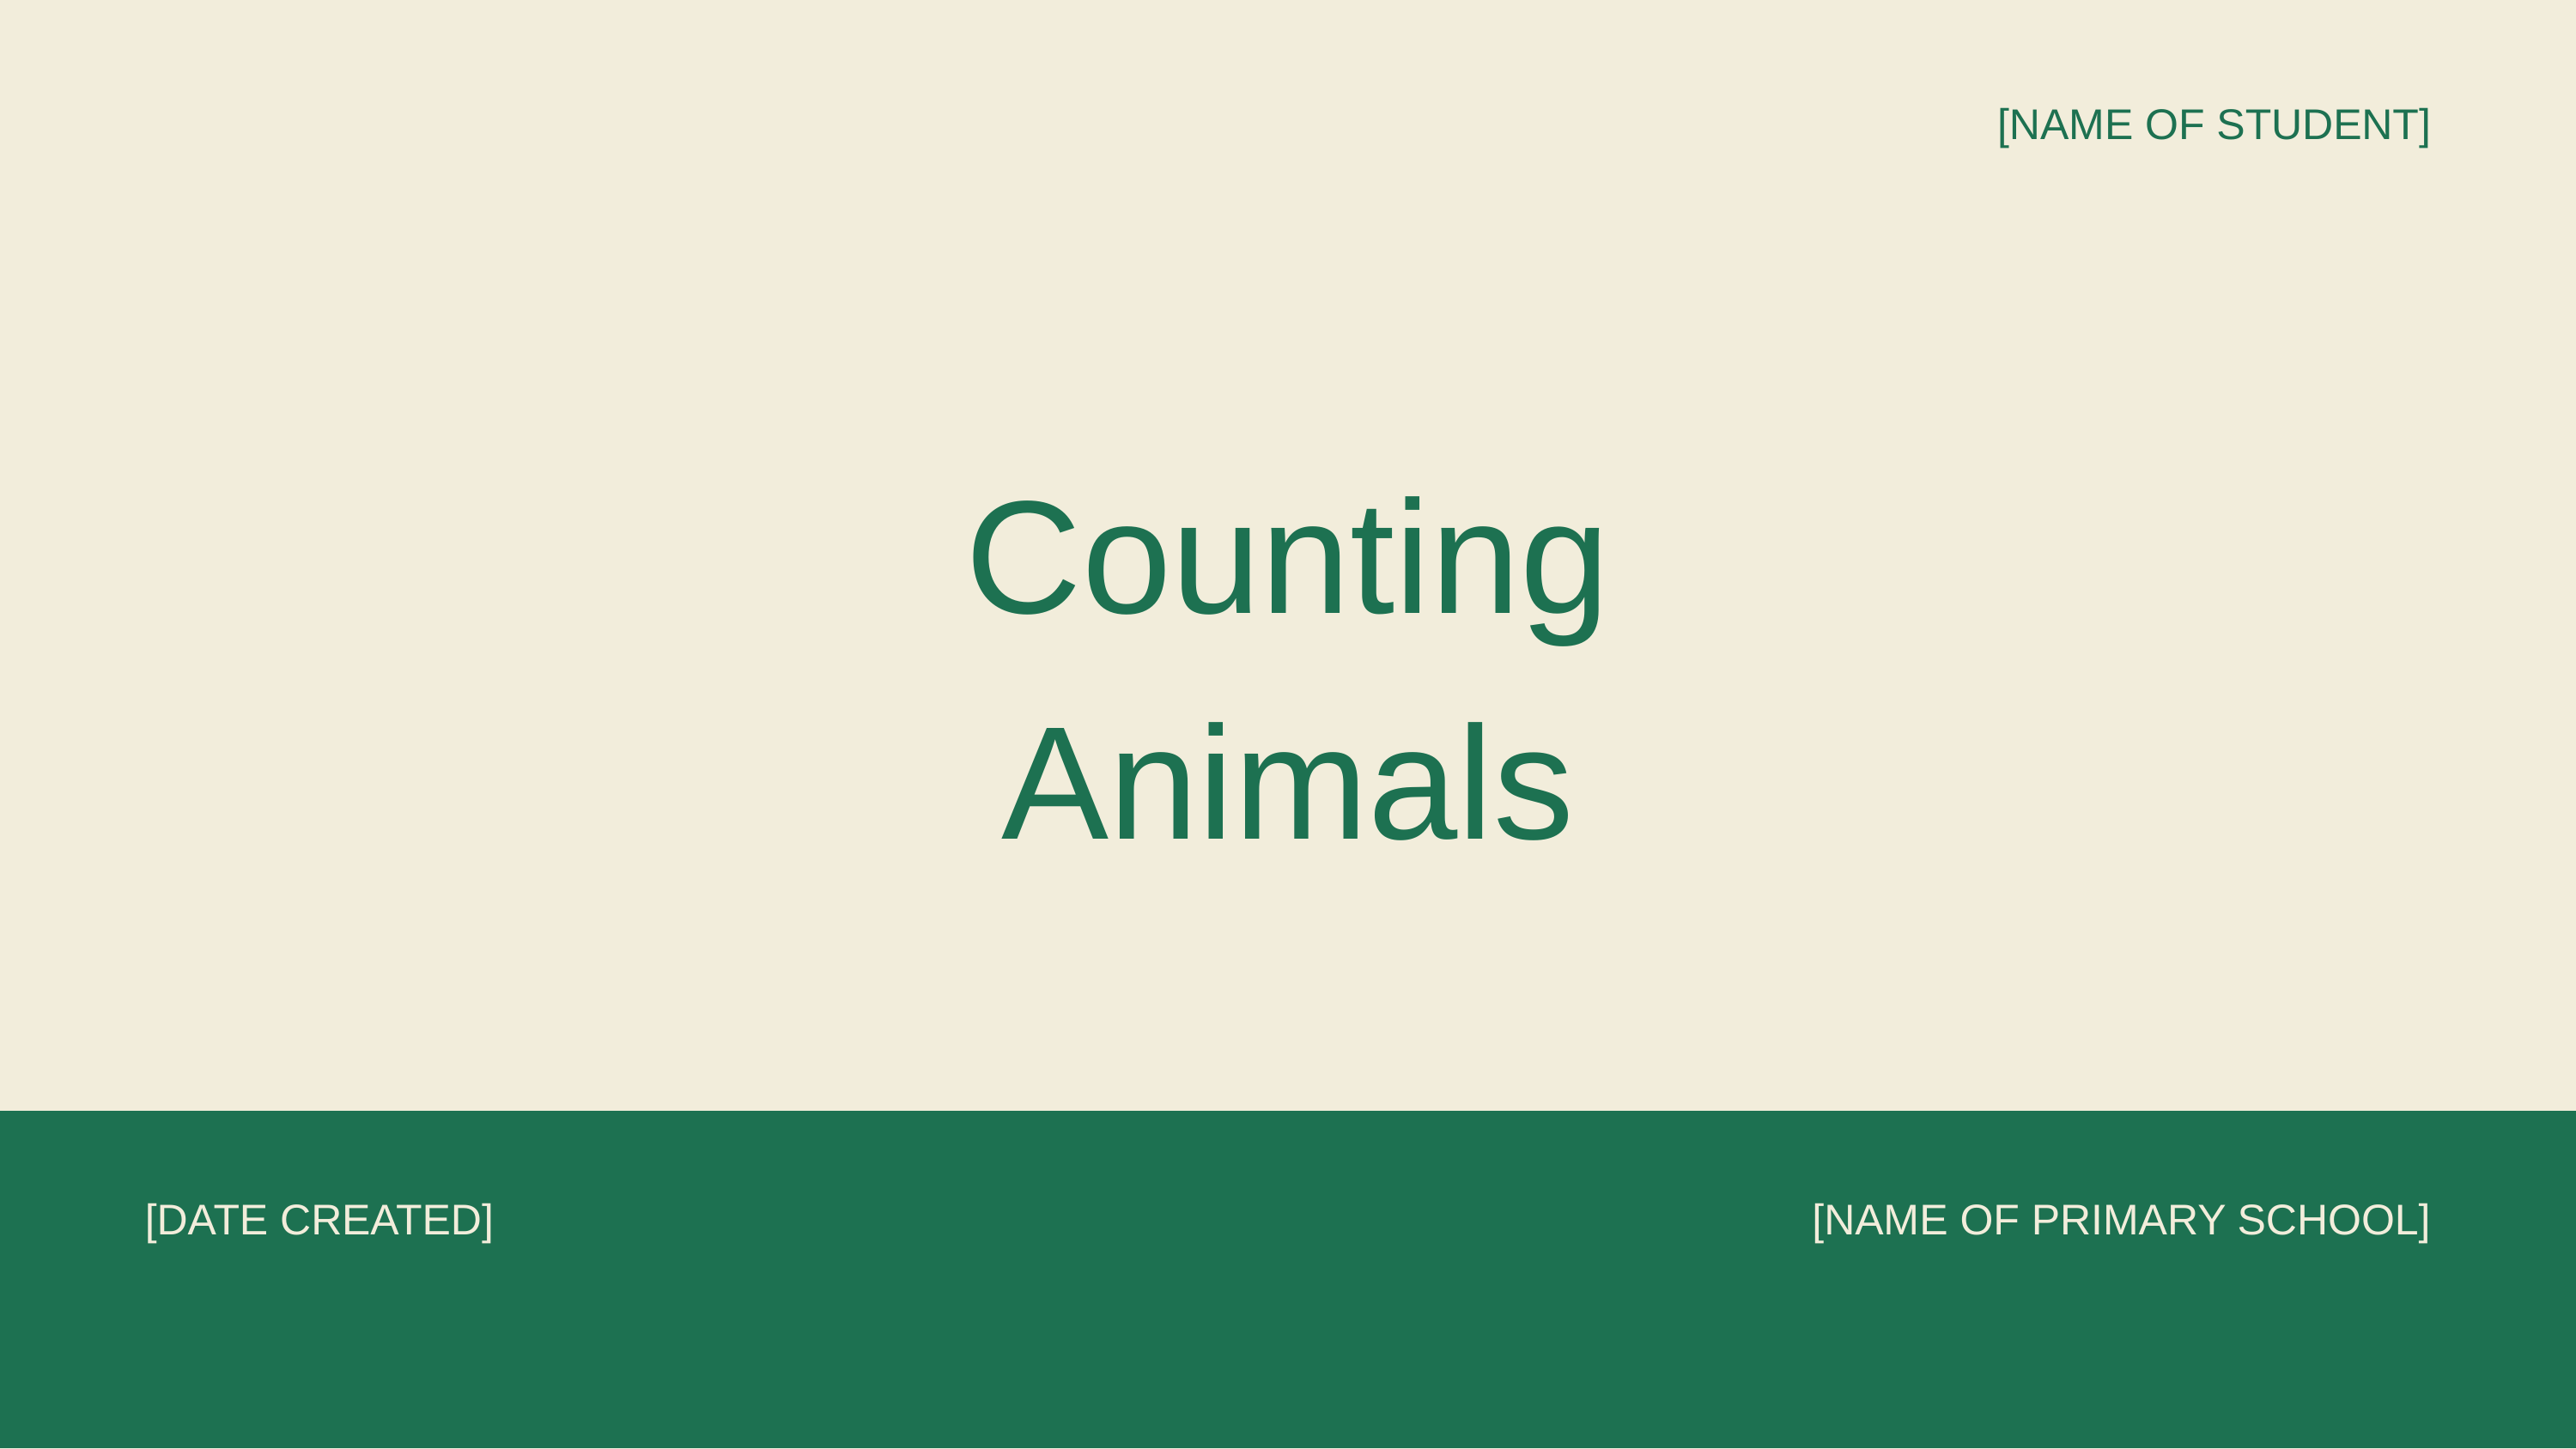

[NAME OF STUDENT]
Counting Animals

[DATE CREATED]
[NAME OF PRIMARY SCHOOL]